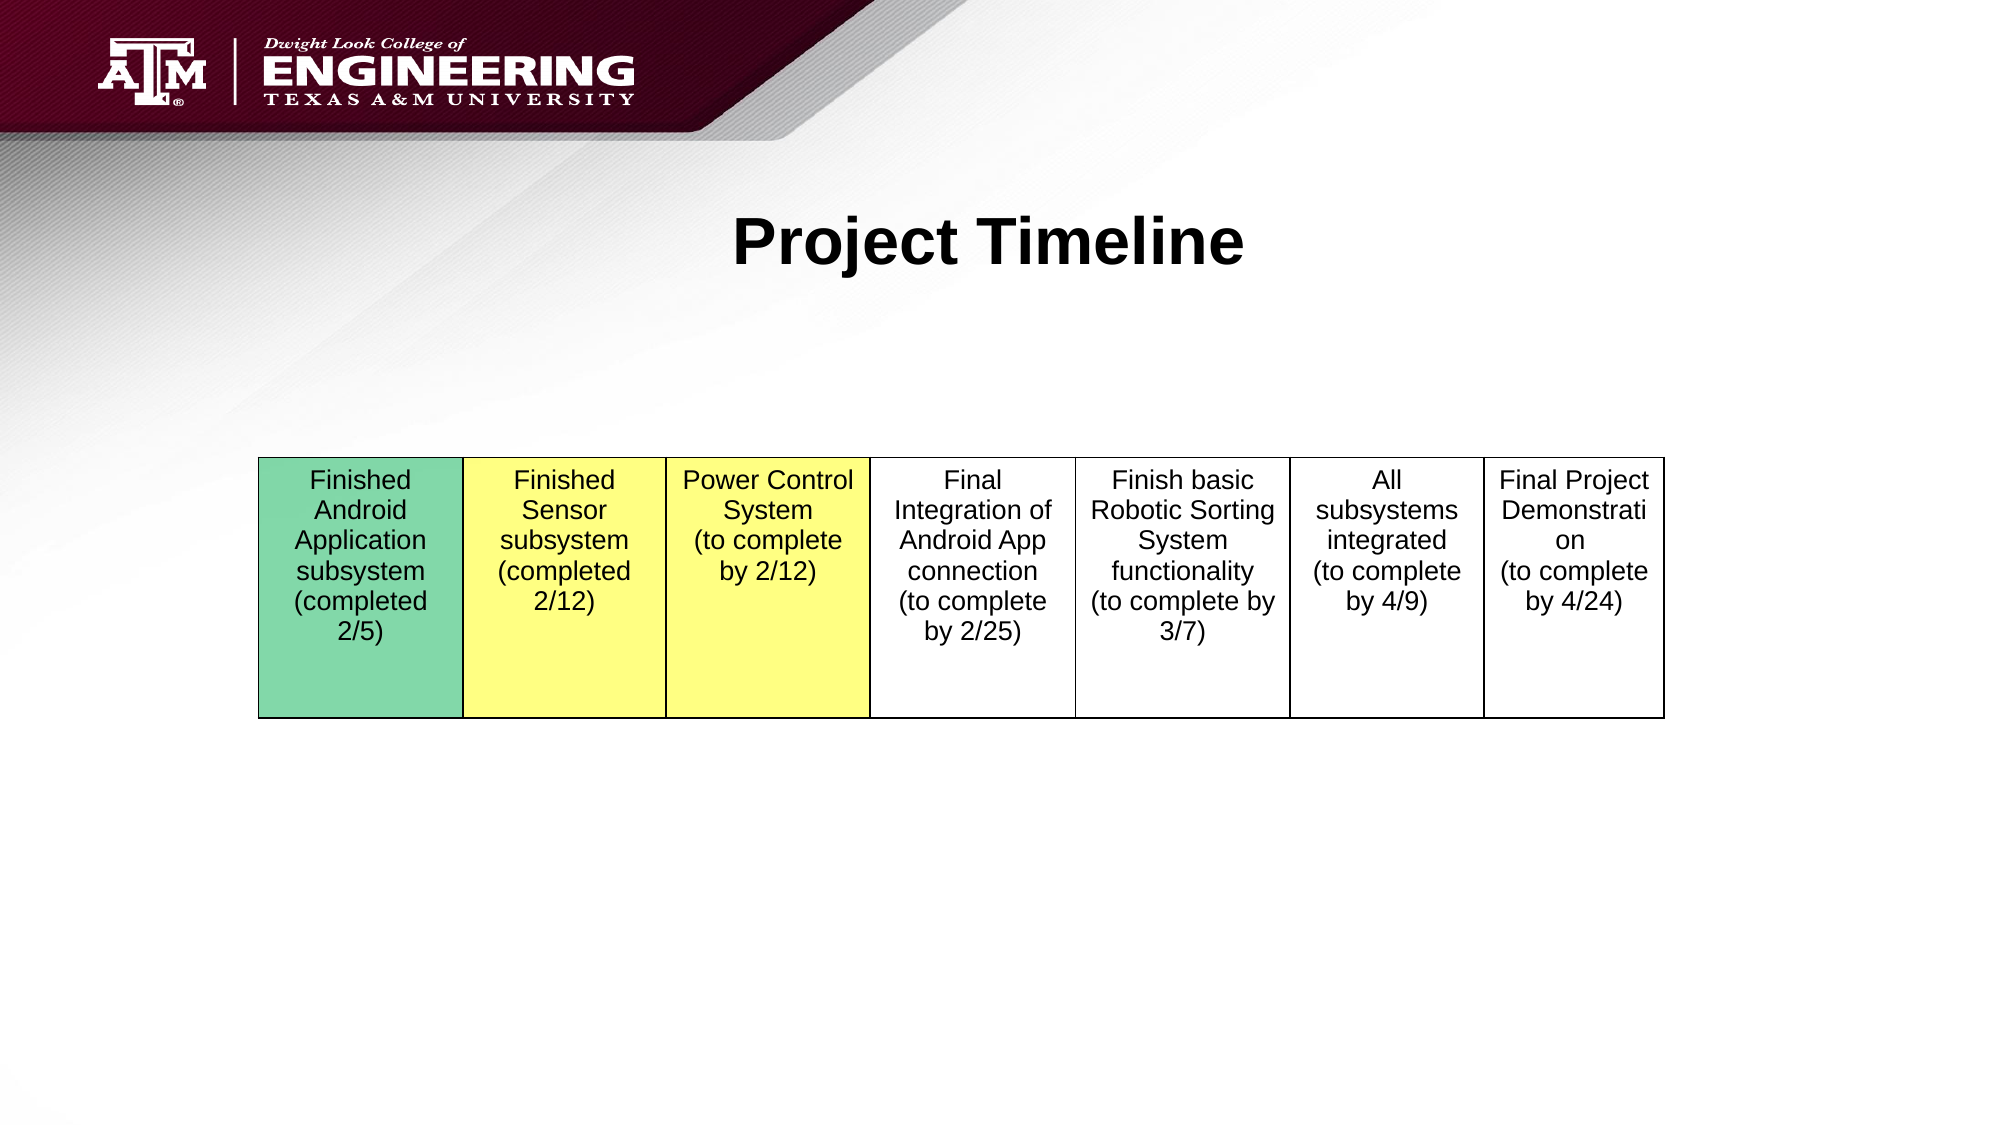

# Project Timeline
| Finished Android Application subsystem (completed 2/5) | Finished Sensor subsystem (completed 2/12) | Power Control System (to complete by 2/12) | Final Integration of Android App connection (to complete by 2/25) | Finish basic Robotic Sorting System functionality (to complete by 3/7) | All subsystems integrated (to complete by 4/9) | Final Project Demonstration (to complete by 4/24) |
| --- | --- | --- | --- | --- | --- | --- |